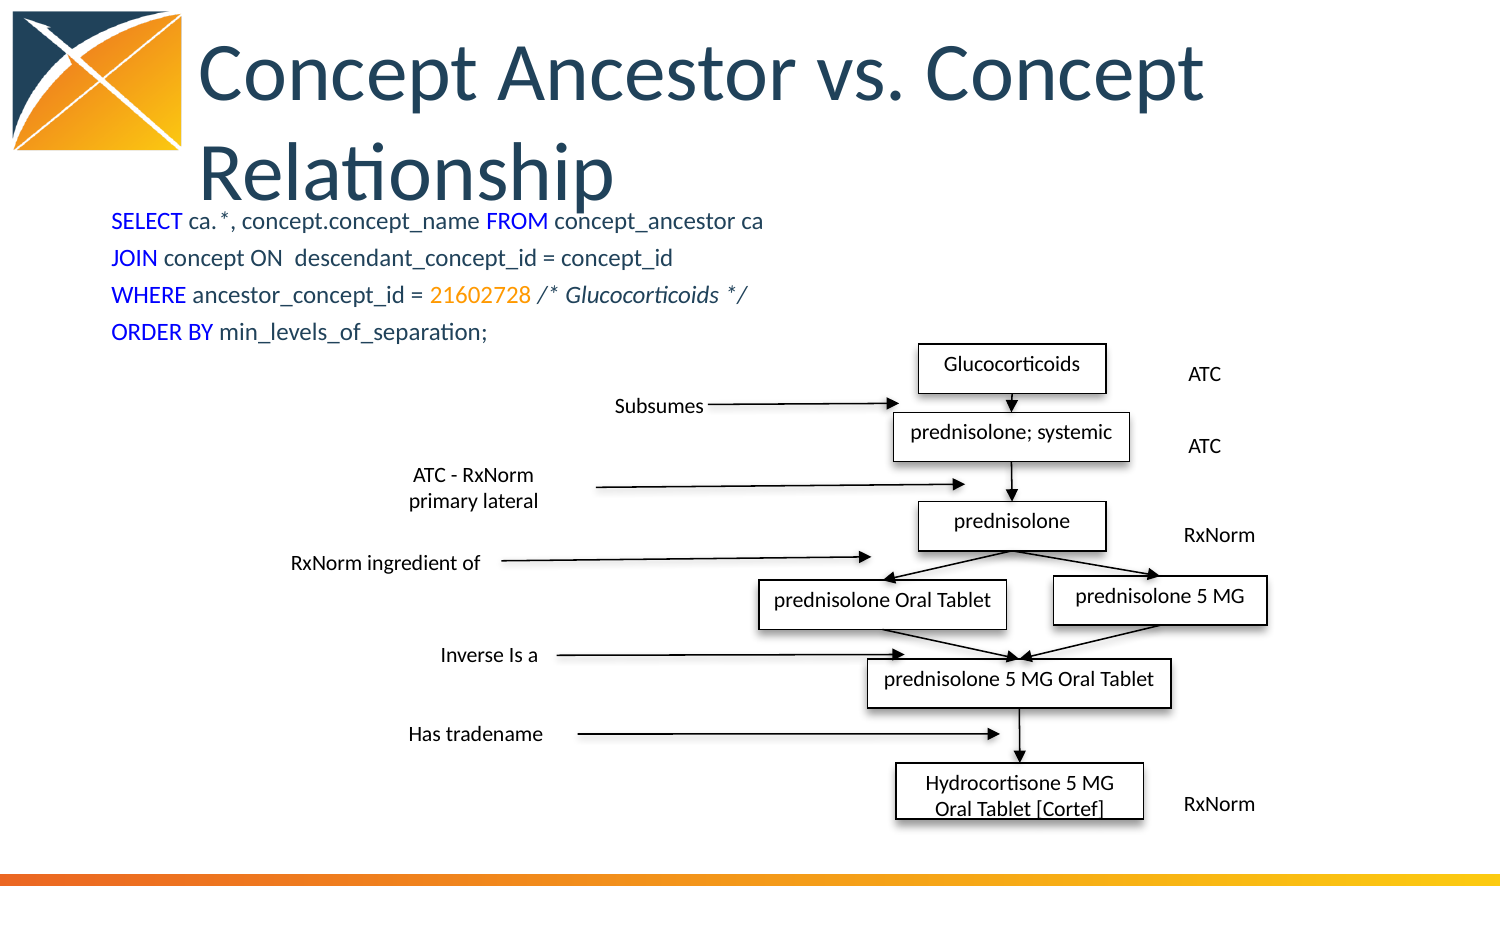

# Concept Ancestor vs. Concept Relationship
SELECT ca.*, concept.concept_name FROM concept_ancestor ca
JOIN concept ON  descendant_concept_id = concept_id
WHERE ancestor_concept_id = 21602728 /* Glucocorticoids */
ORDER BY min_levels_of_separation;

Glucocorticoids
ATC
Subsumes
prednisolone; systemic
ATC
ATC - RxNorm primary lateral
prednisolone
RxNorm
RxNorm ingredient of
prednisolone 5 MG
prednisolone Oral Tablet
Inverse Is a
prednisolone 5 MG Oral Tablet
Has tradename
Hydrocortisone 5 MG Oral Tablet [Cortef]

RxNorm